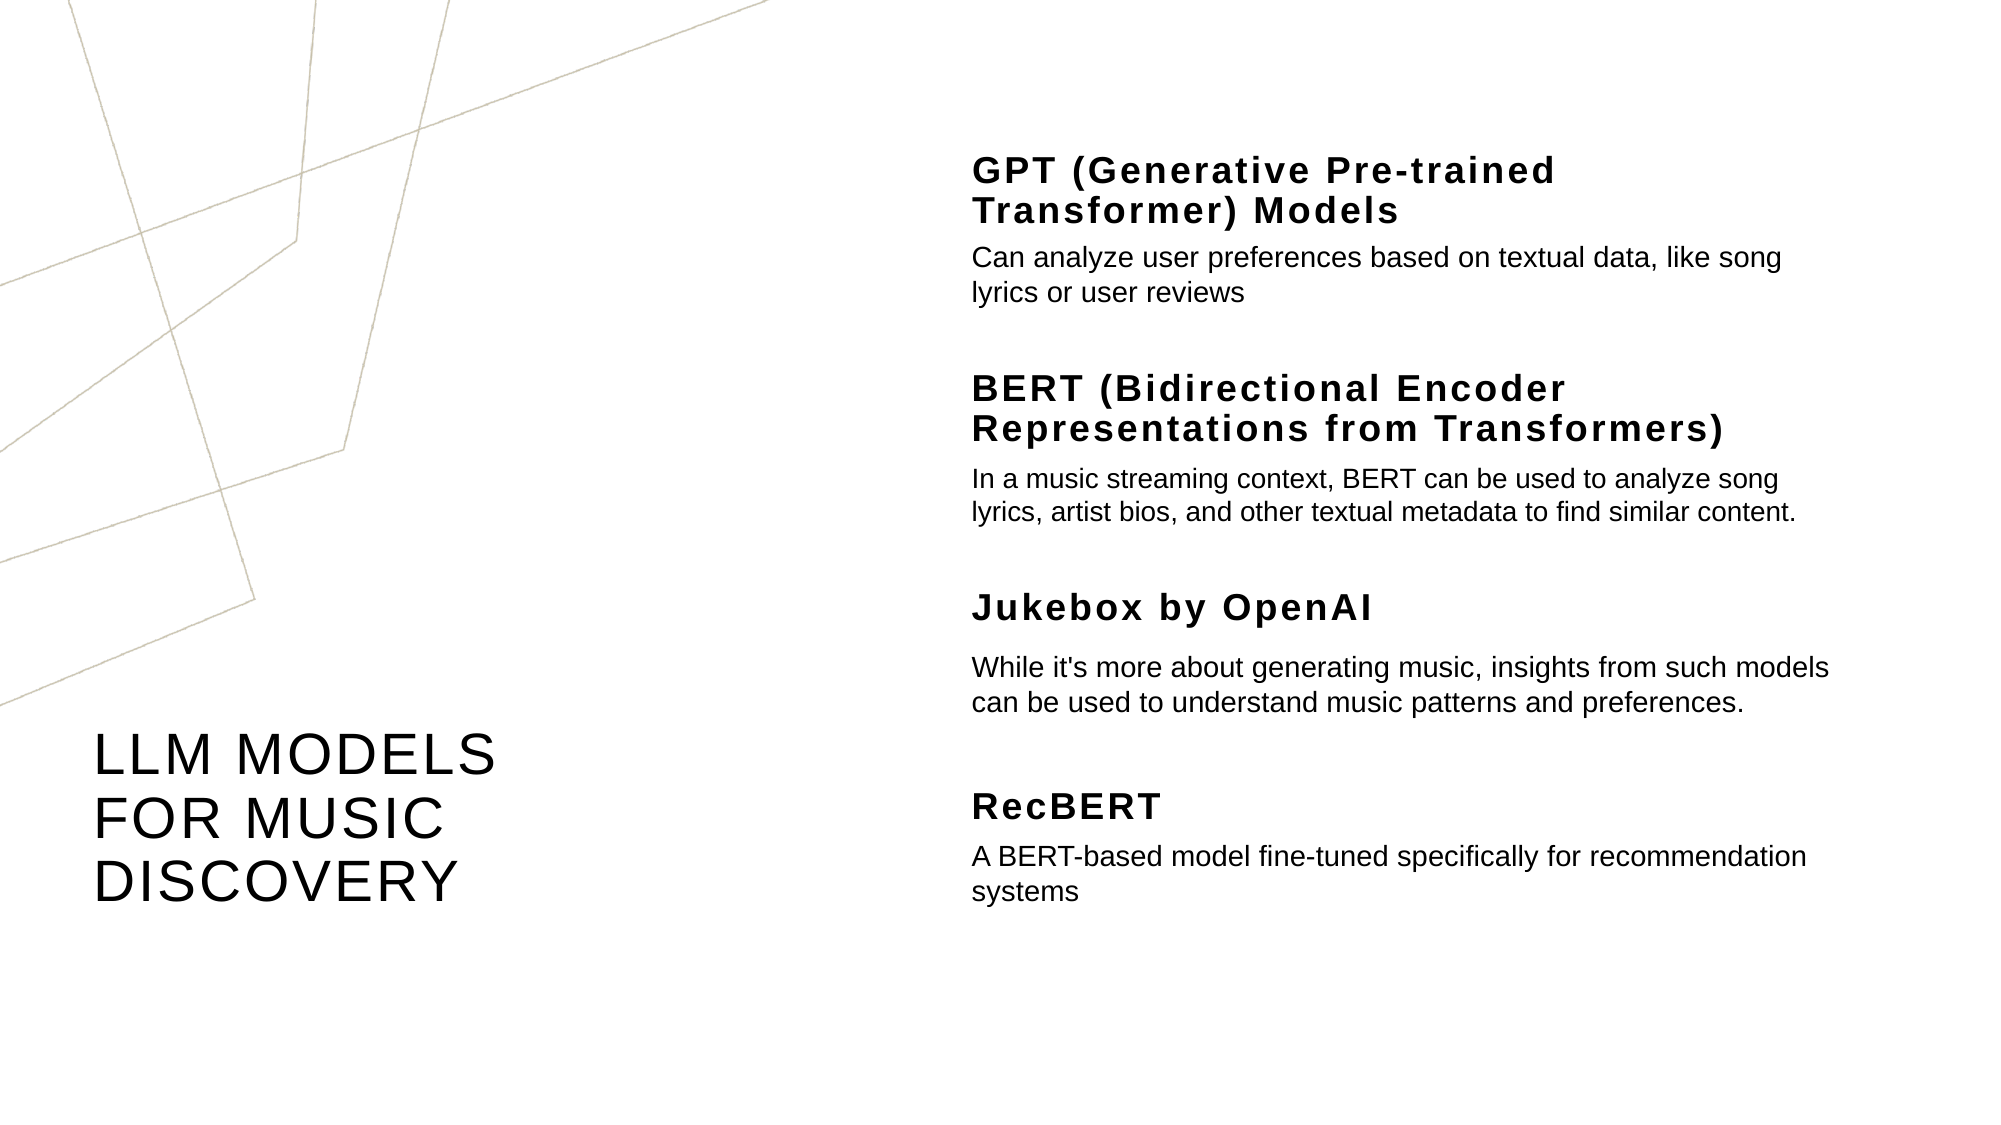

GPT (Generative Pre-trained Transformer) Models
Can analyze user preferences based on textual data, like song lyrics or user reviews
BERT (Bidirectional Encoder Representations from Transformers)
In a music streaming context, BERT can be used to analyze song lyrics, artist bios, and other textual metadata to find similar content.
Jukebox by OpenAI
While it's more about generating music, insights from such models can be used to understand music patterns and preferences.
# LLm models for music discovery
RecBERT
A BERT-based model fine-tuned specifically for recommendation systems